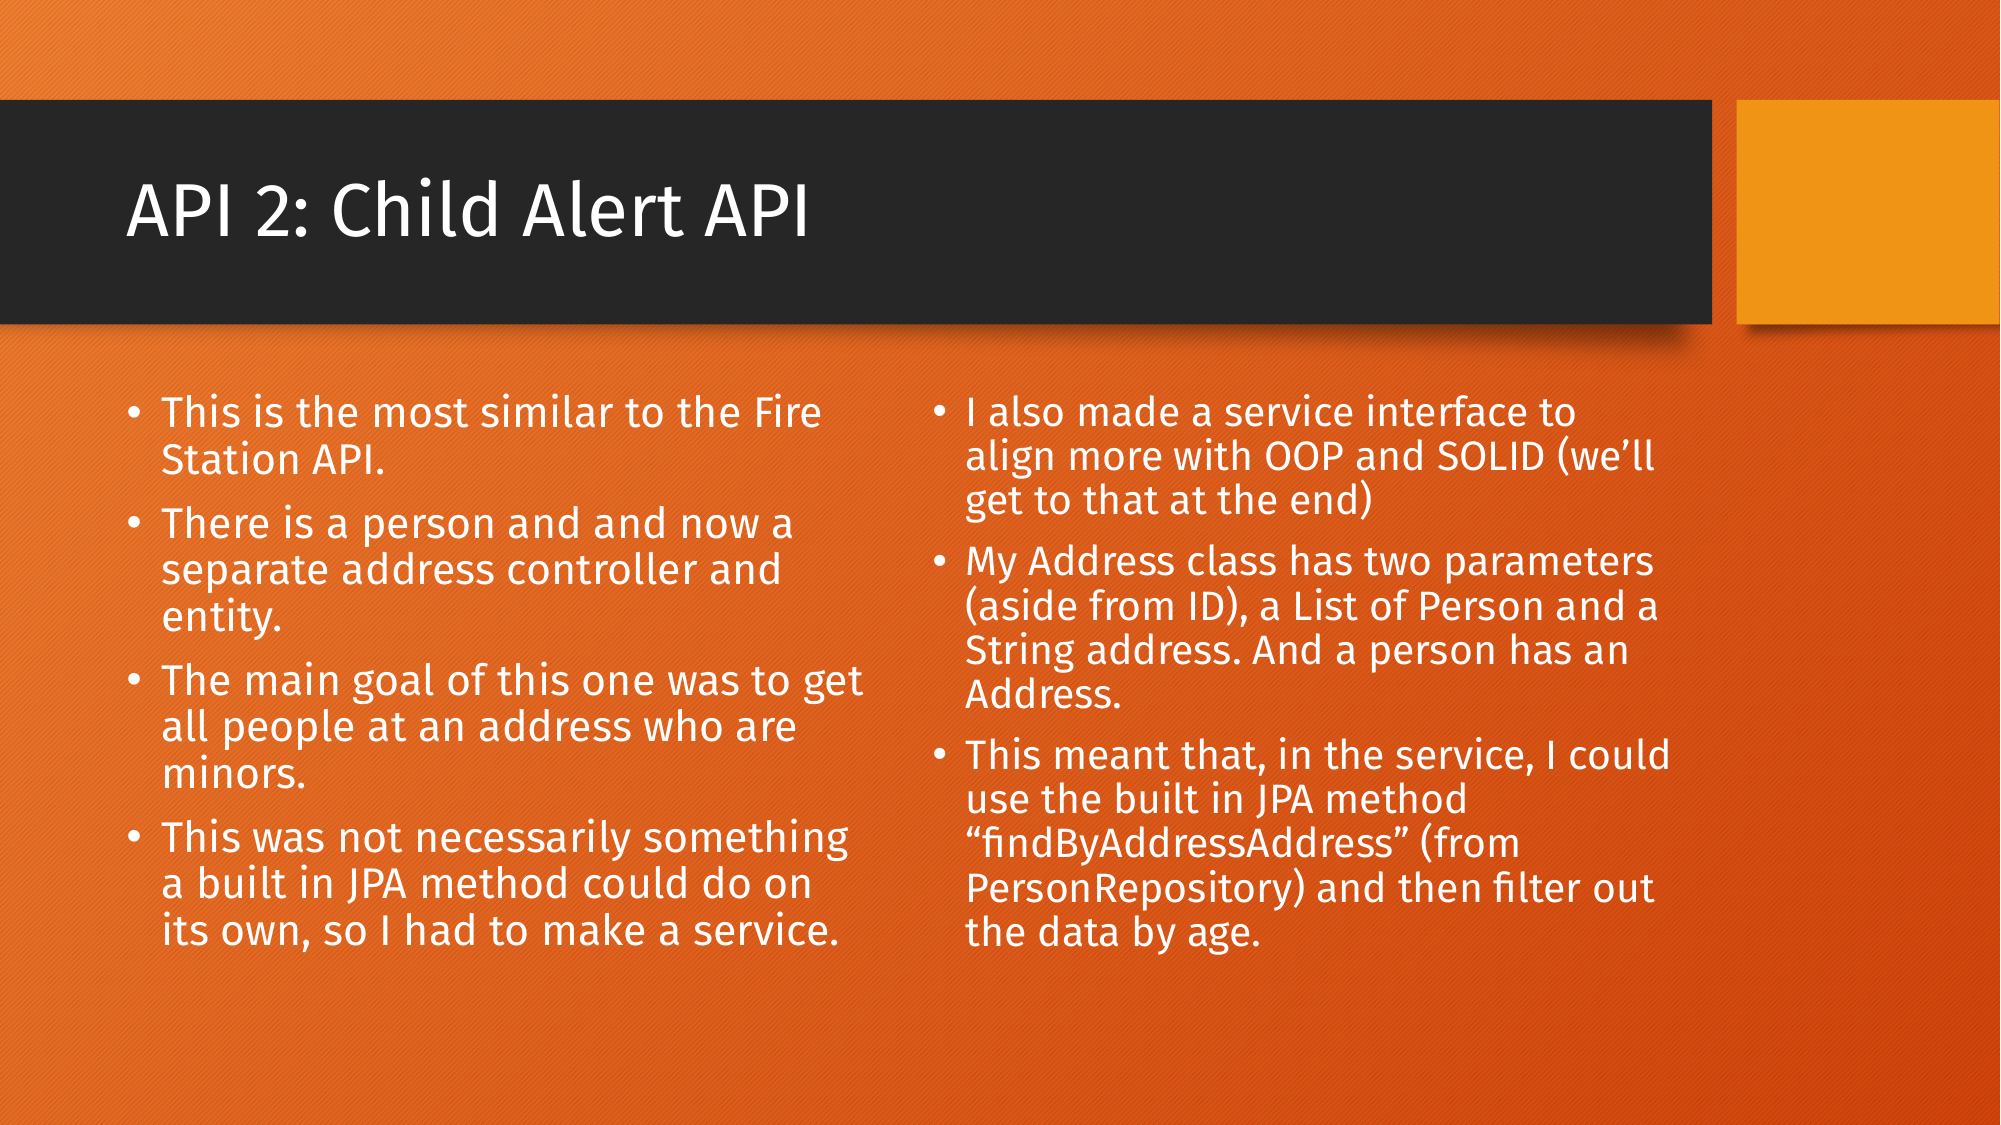

# API 2: Child Alert API
This is the most similar to the Fire Station API.
There is a person and and now a separate address controller and entity.
The main goal of this one was to get all people at an address who are minors.
This was not necessarily something a built in JPA method could do on its own, so I had to make a service.
I also made a service interface to align more with OOP and SOLID (we’ll get to that at the end)
My Address class has two parameters (aside from ID), a List of Person and a String address. And a person has an Address.
This meant that, in the service, I could use the built in JPA method “findByAddressAddress” (from PersonRepository) and then filter out the data by age.